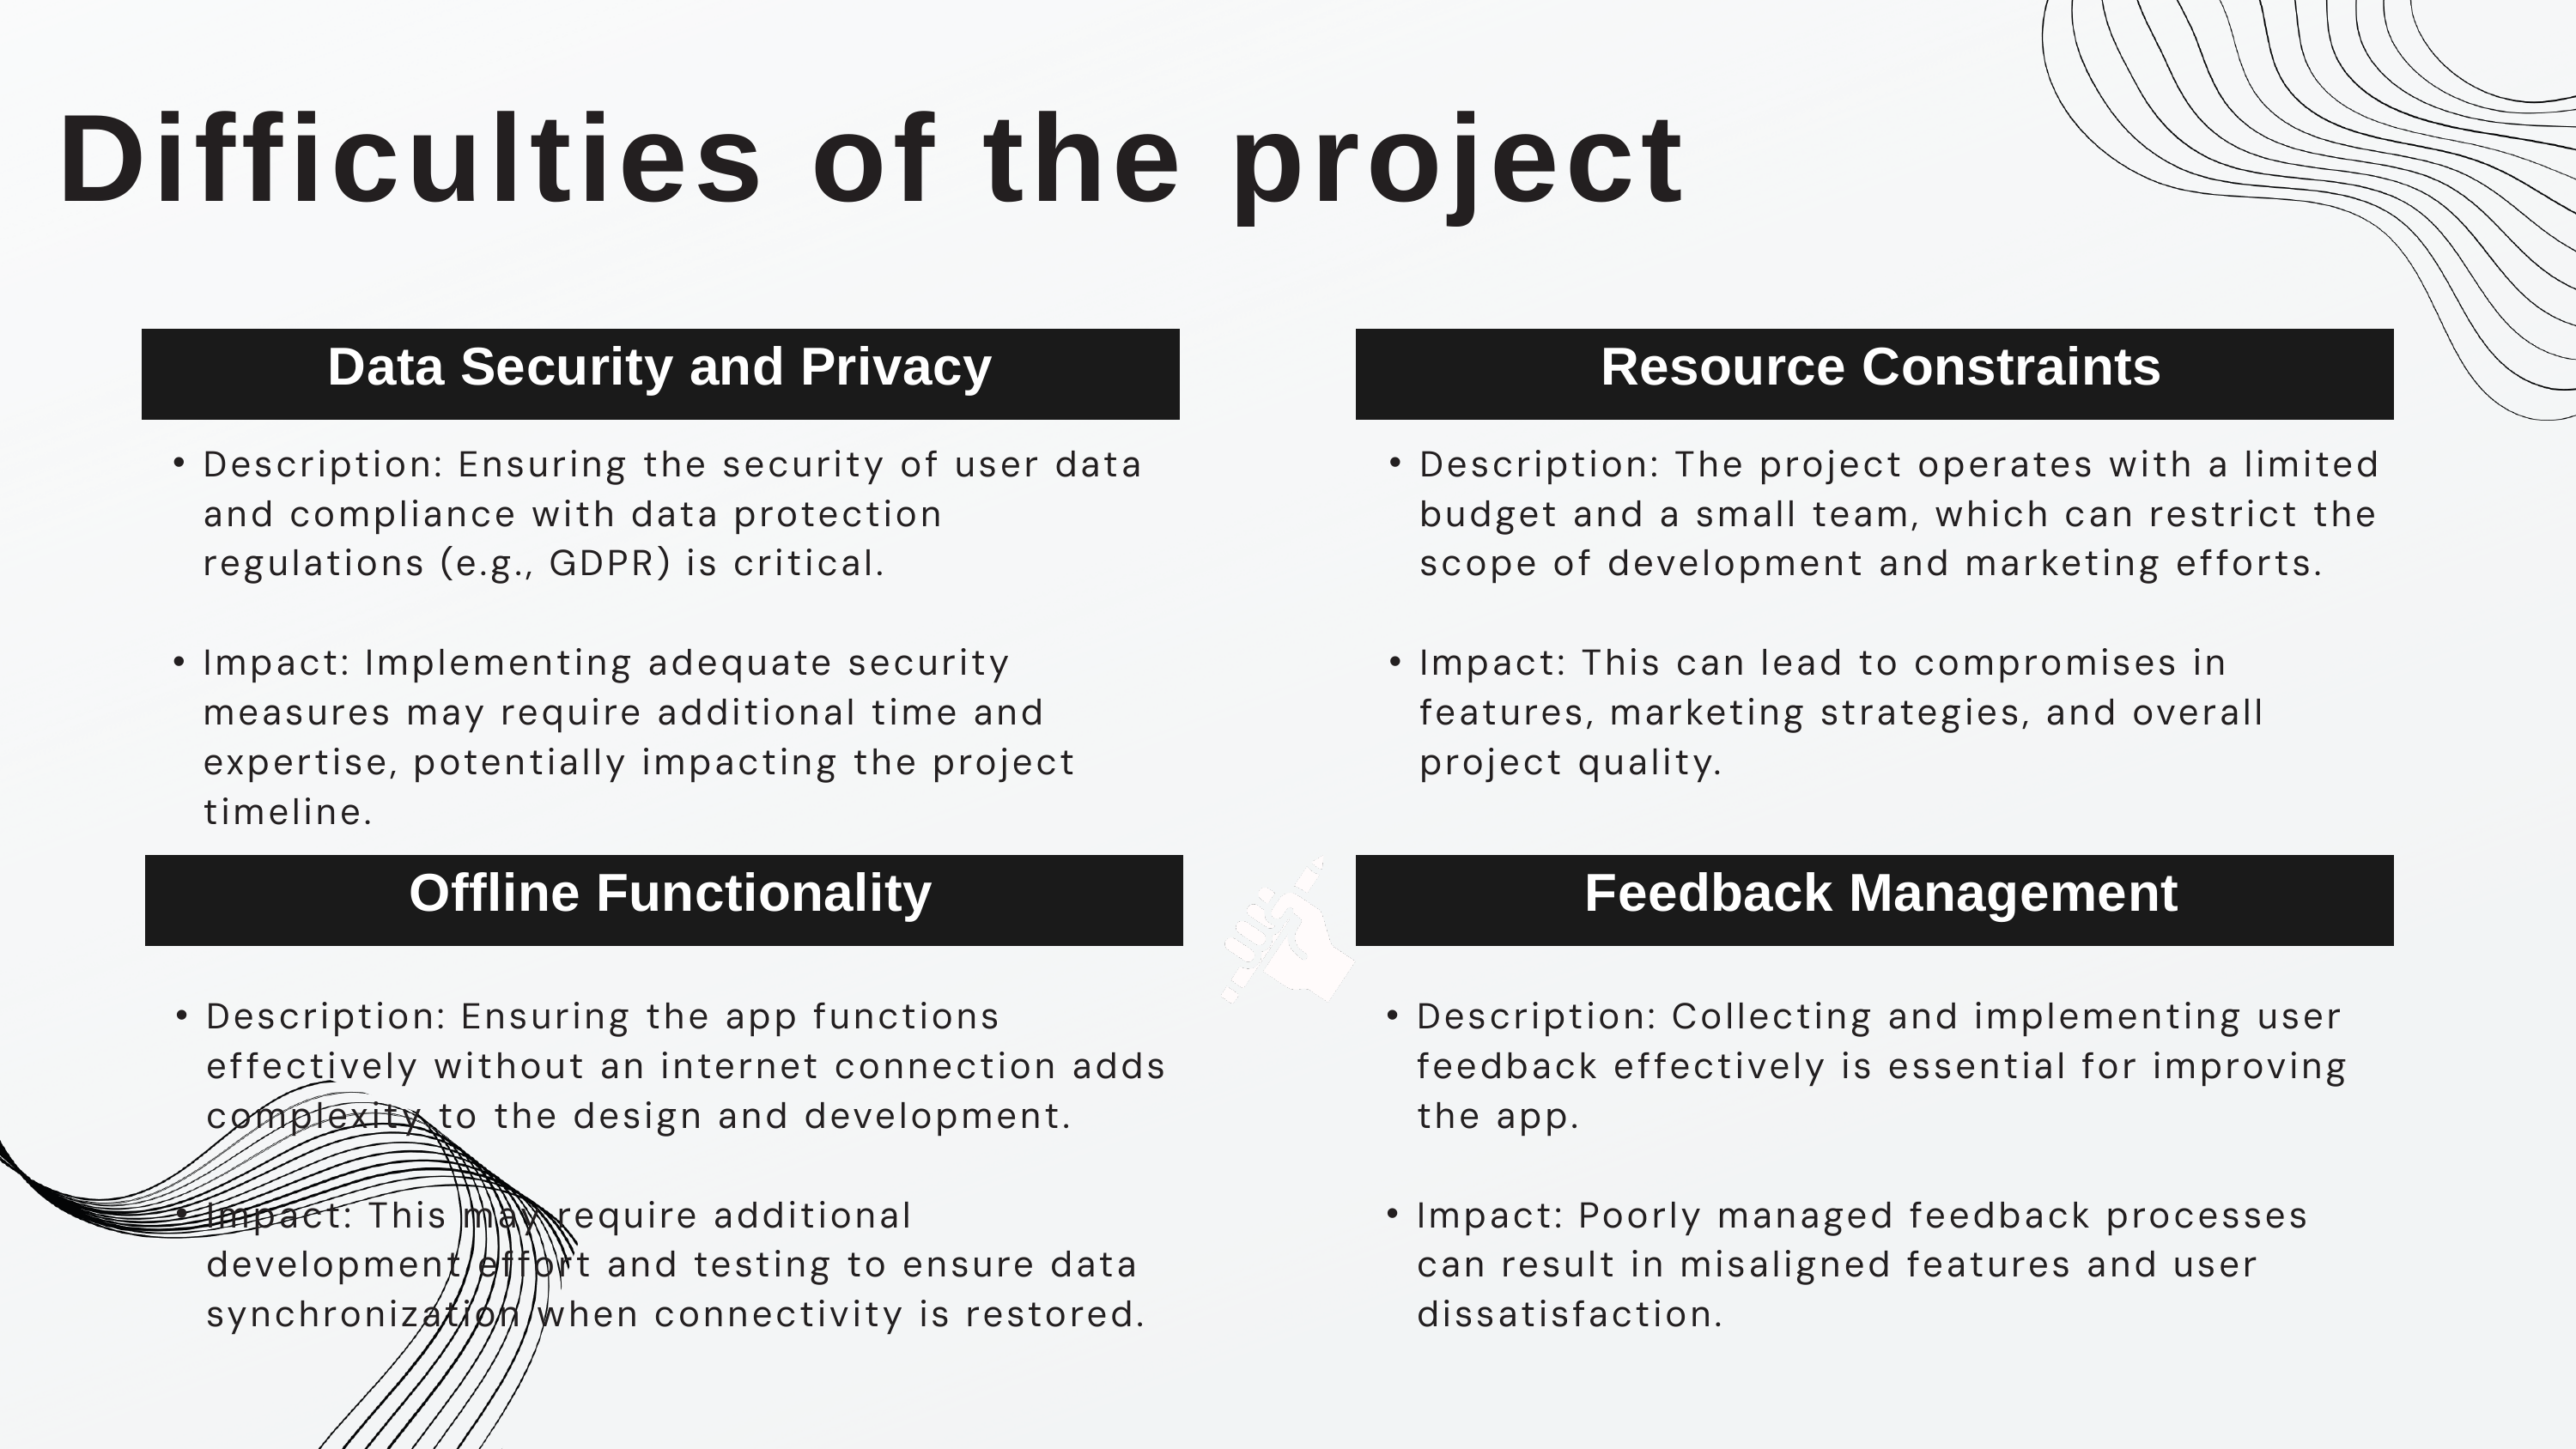

Difficulties of the project

Data Security and Privacy

 Resource Constraints
Description: Ensuring the security of user data and compliance with data protection regulations (e.g., GDPR) is critical.

Impact: Implementing adequate security measures may require additional time and expertise, potentially impacting the project timeline.

Description: The project operates with a limited budget and a small team, which can restrict the scope of development and marketing efforts.

Impact: This can lead to compromises in features, marketing strategies, and overall project quality.

 Offline Functionality

 Feedback Management

Description: Ensuring the app functions effectively without an internet connection adds complexity to the design and development.

Impact: This may require additional development effort and testing to ensure data synchronization when connectivity is restored.

Description: Collecting and implementing user feedback effectively is essential for improving the app.

Impact: Poorly managed feedback processes can result in misaligned features and user dissatisfaction.